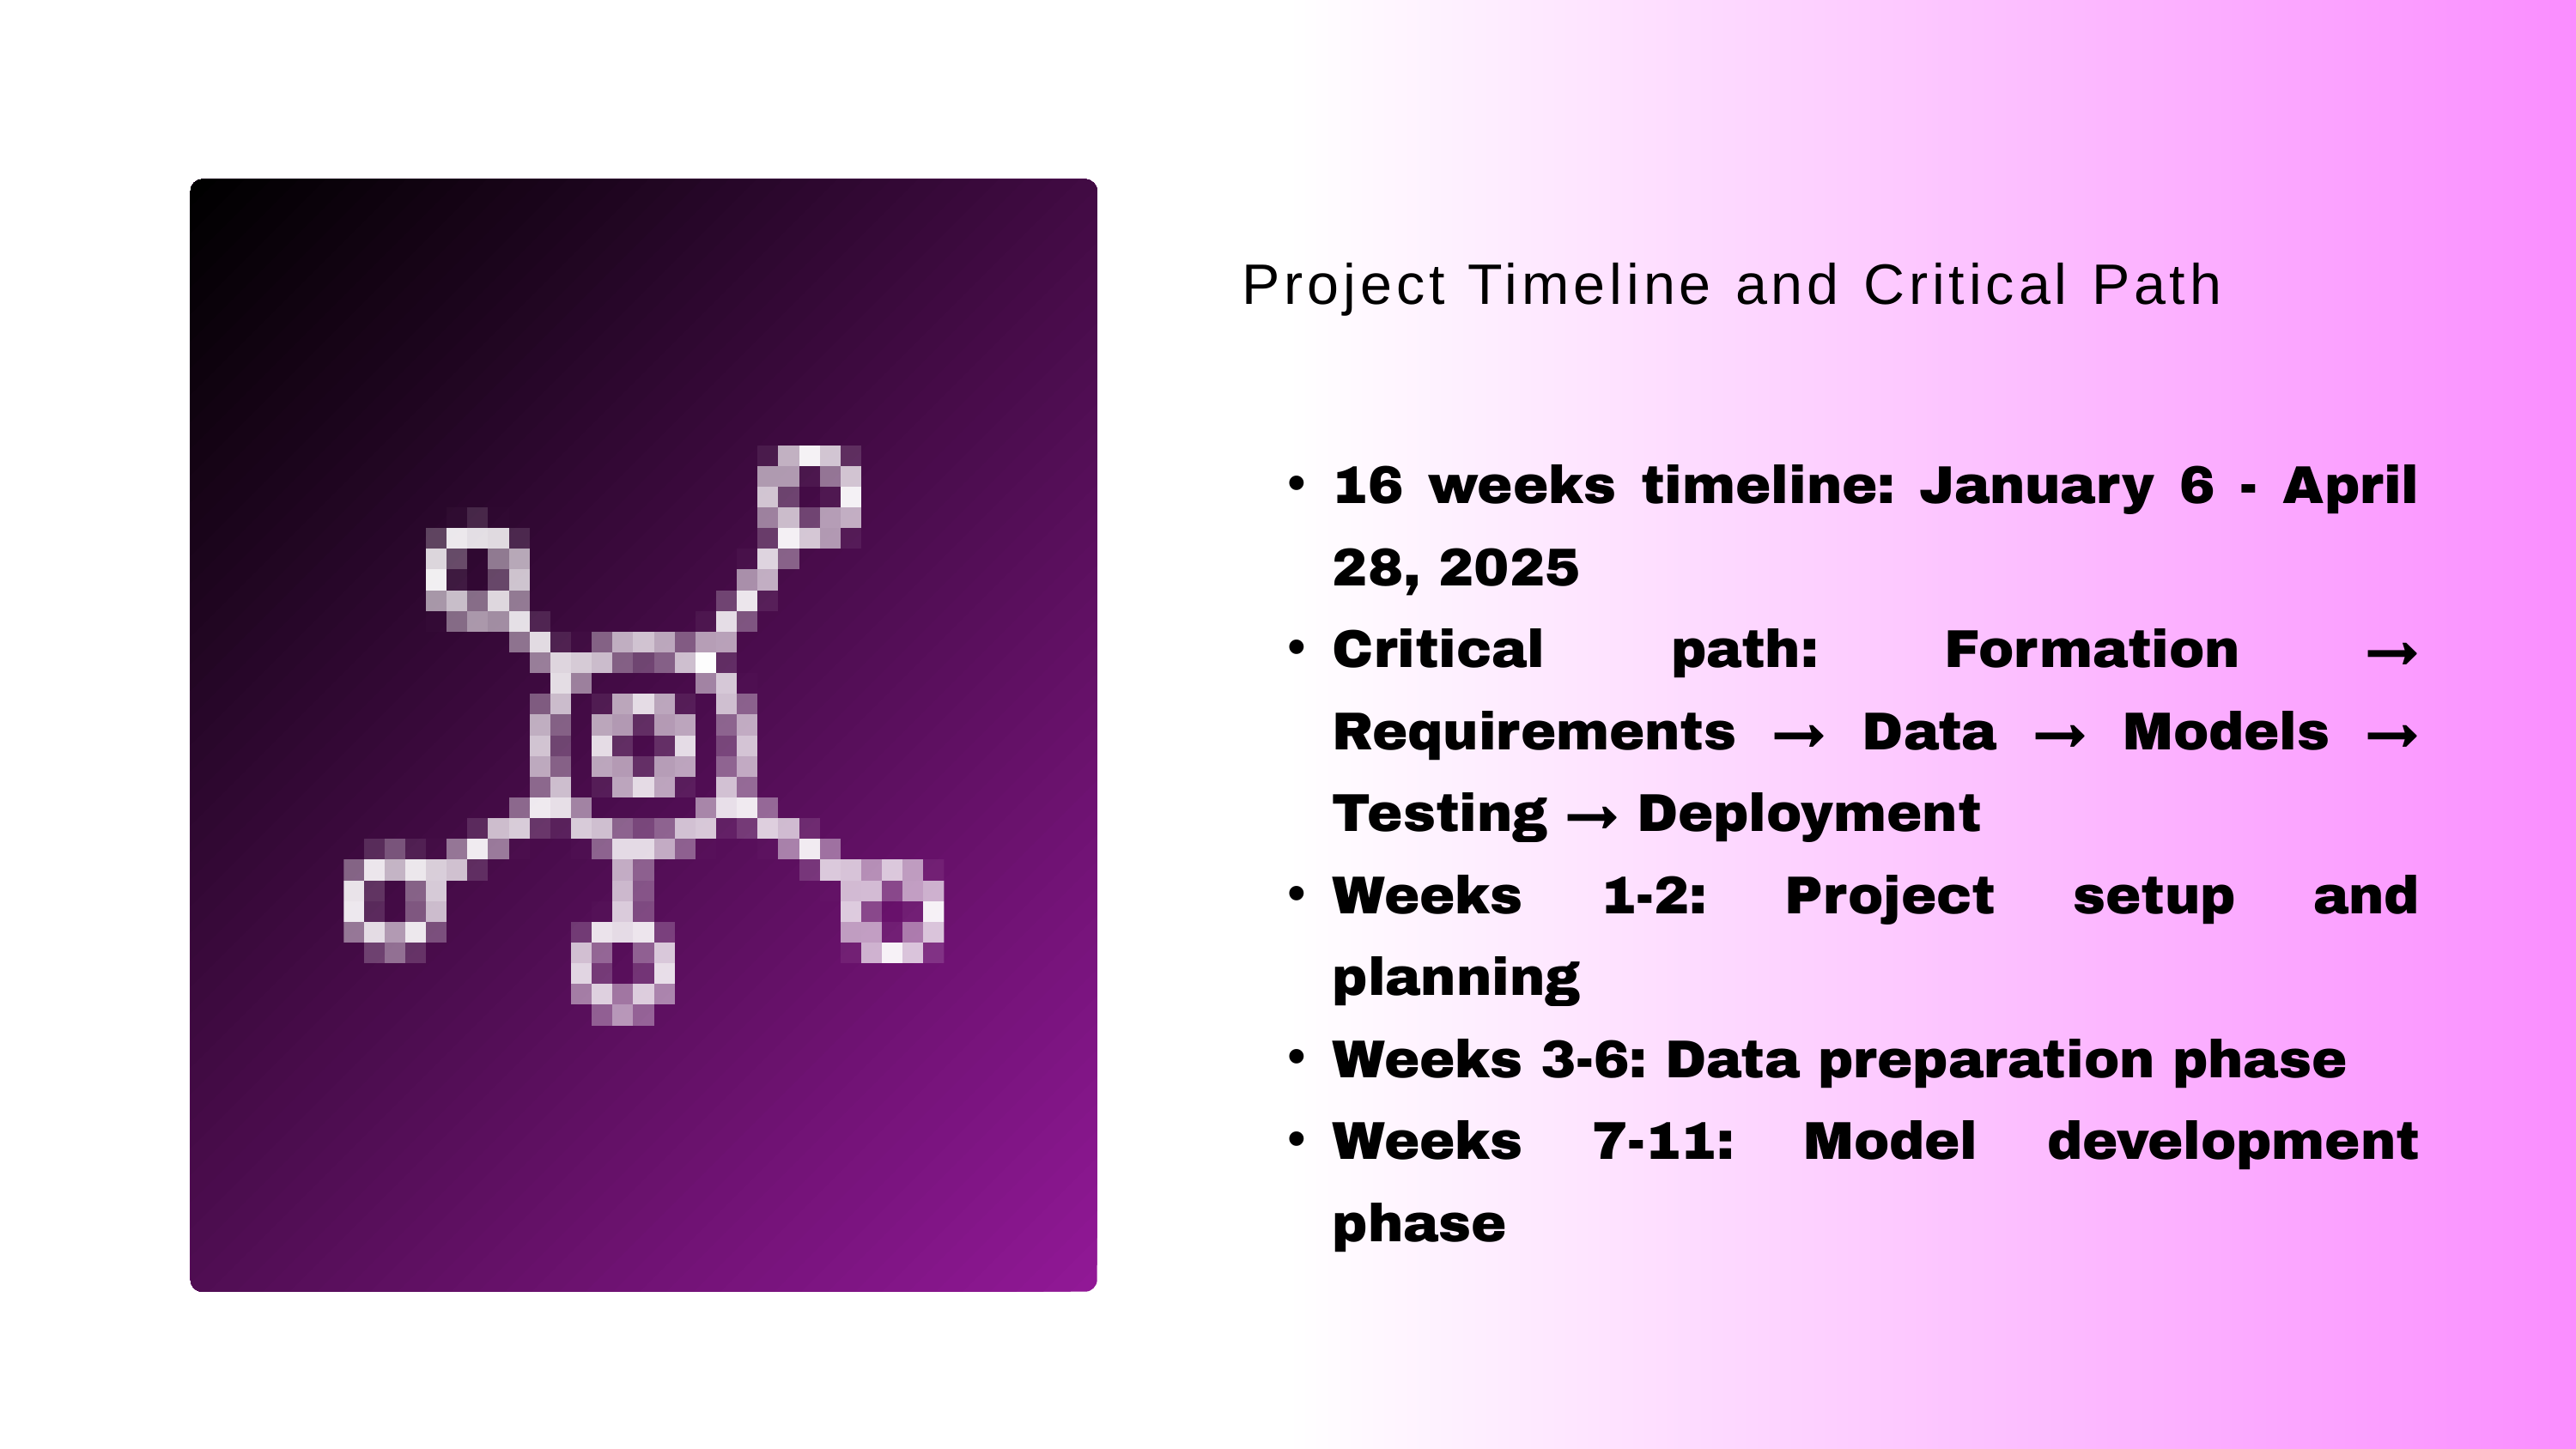

Project Timeline and Critical Path
16 weeks timeline: January 6 - April 28, 2025
Critical path: Formation → Requirements → Data → Models → Testing → Deployment
Weeks 1-2: Project setup and planning
Weeks 3-6: Data preparation phase
Weeks 7-11: Model development phase